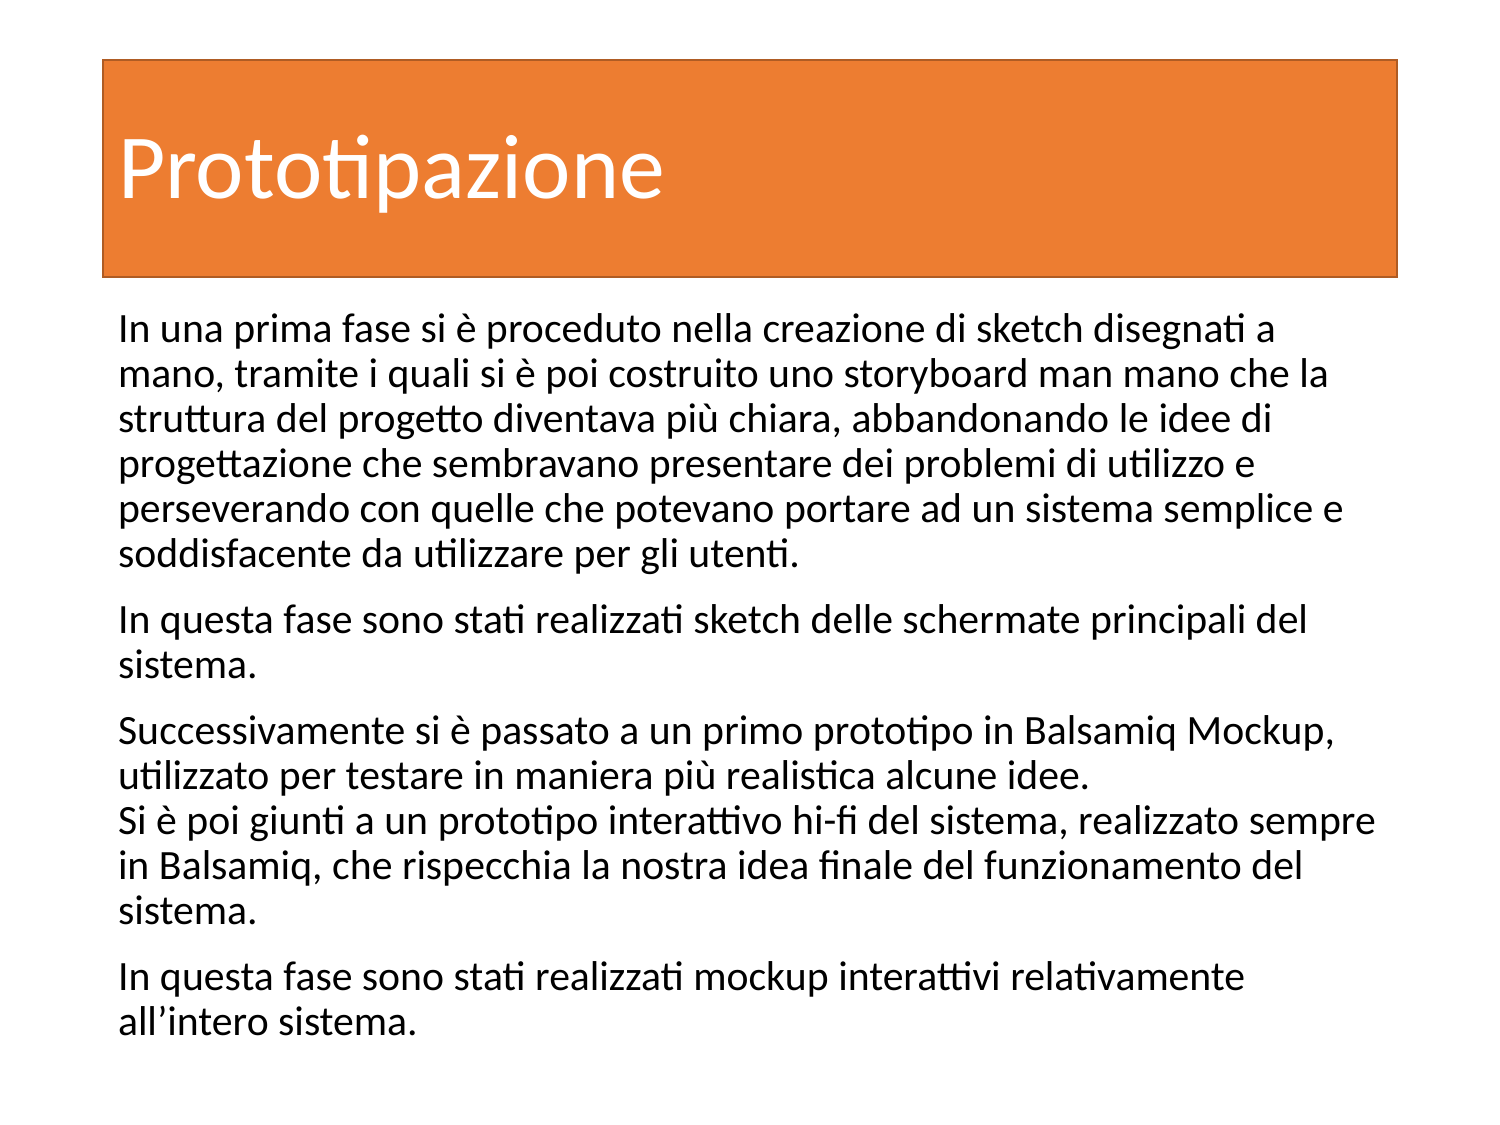

# Prototipazione
In una prima fase si è proceduto nella creazione di sketch disegnati a mano, tramite i quali si è poi costruito uno storyboard man mano che la struttura del progetto diventava più chiara, abbandonando le idee di progettazione che sembravano presentare dei problemi di utilizzo e perseverando con quelle che potevano portare ad un sistema semplice e soddisfacente da utilizzare per gli utenti.
In questa fase sono stati realizzati sketch delle schermate principali del sistema.
Successivamente si è passato a un primo prototipo in Balsamiq Mockup, utilizzato per testare in maniera più realistica alcune idee.
Si è poi giunti a un prototipo interattivo hi-fi del sistema, realizzato sempre in Balsamiq, che rispecchia la nostra idea finale del funzionamento del sistema.
In questa fase sono stati realizzati mockup interattivi relativamente all’intero sistema.